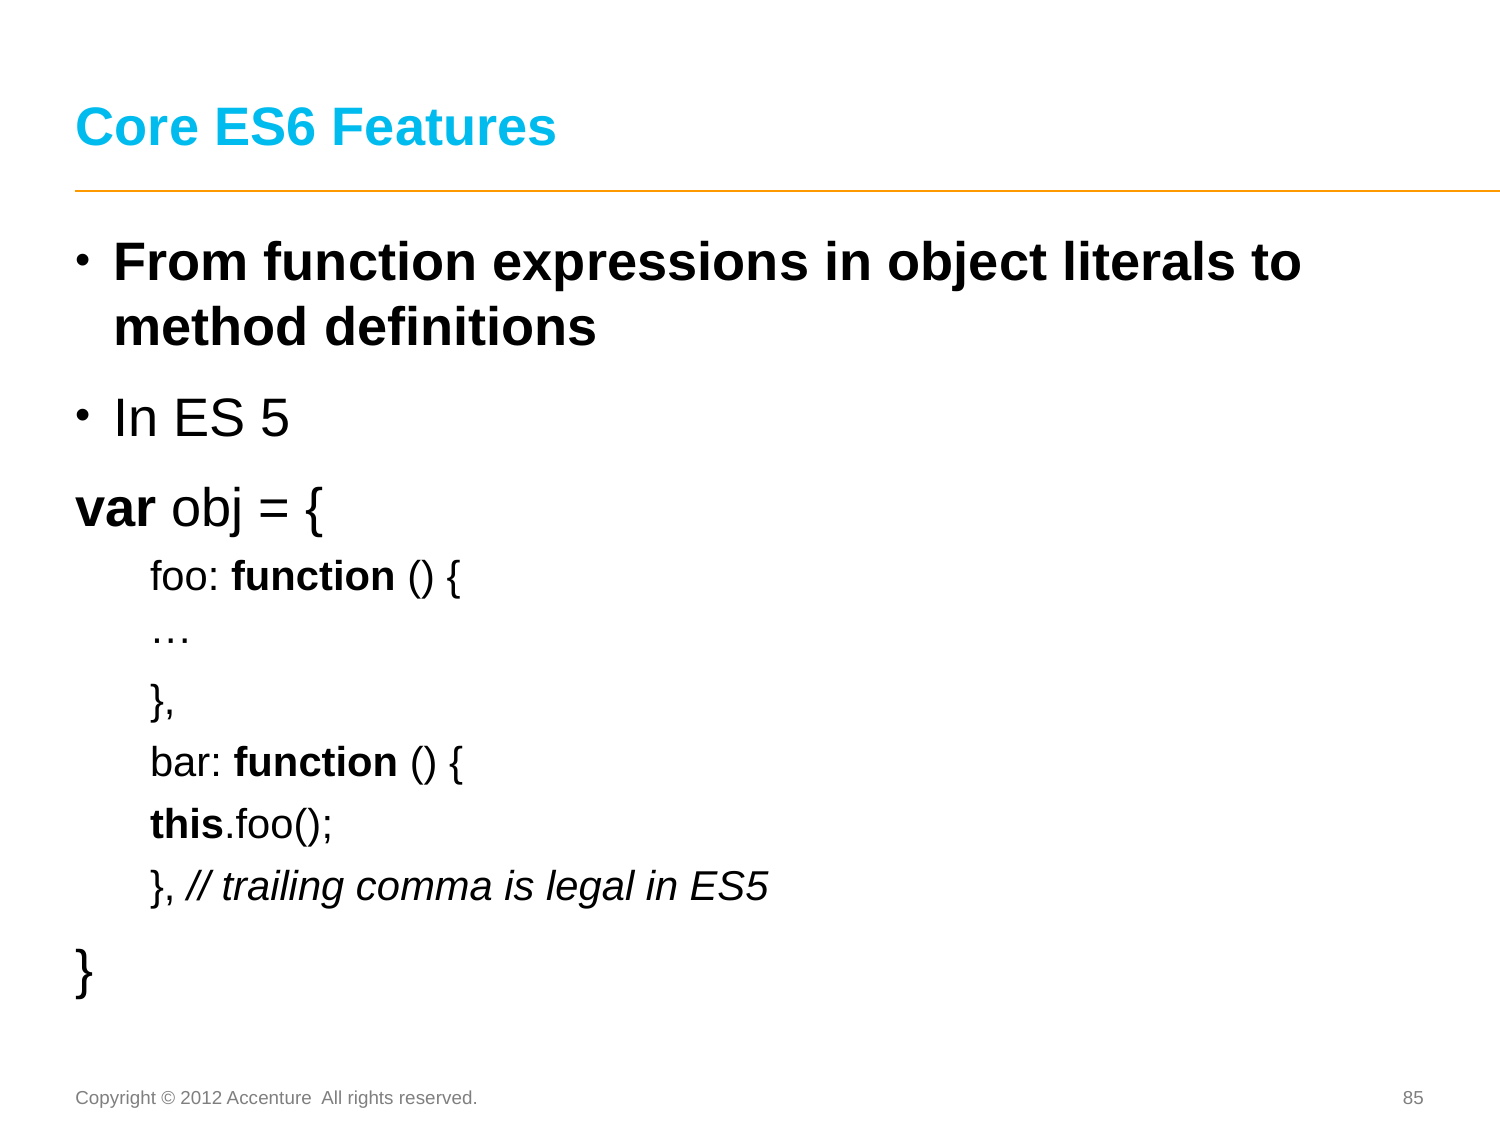

# Core ES6 Features
From function expressions in object literals to method definitions
In ES 5
var obj = {
foo: function () {
···
},
bar: function () {
this.foo();
}, // trailing comma is legal in ES5
}